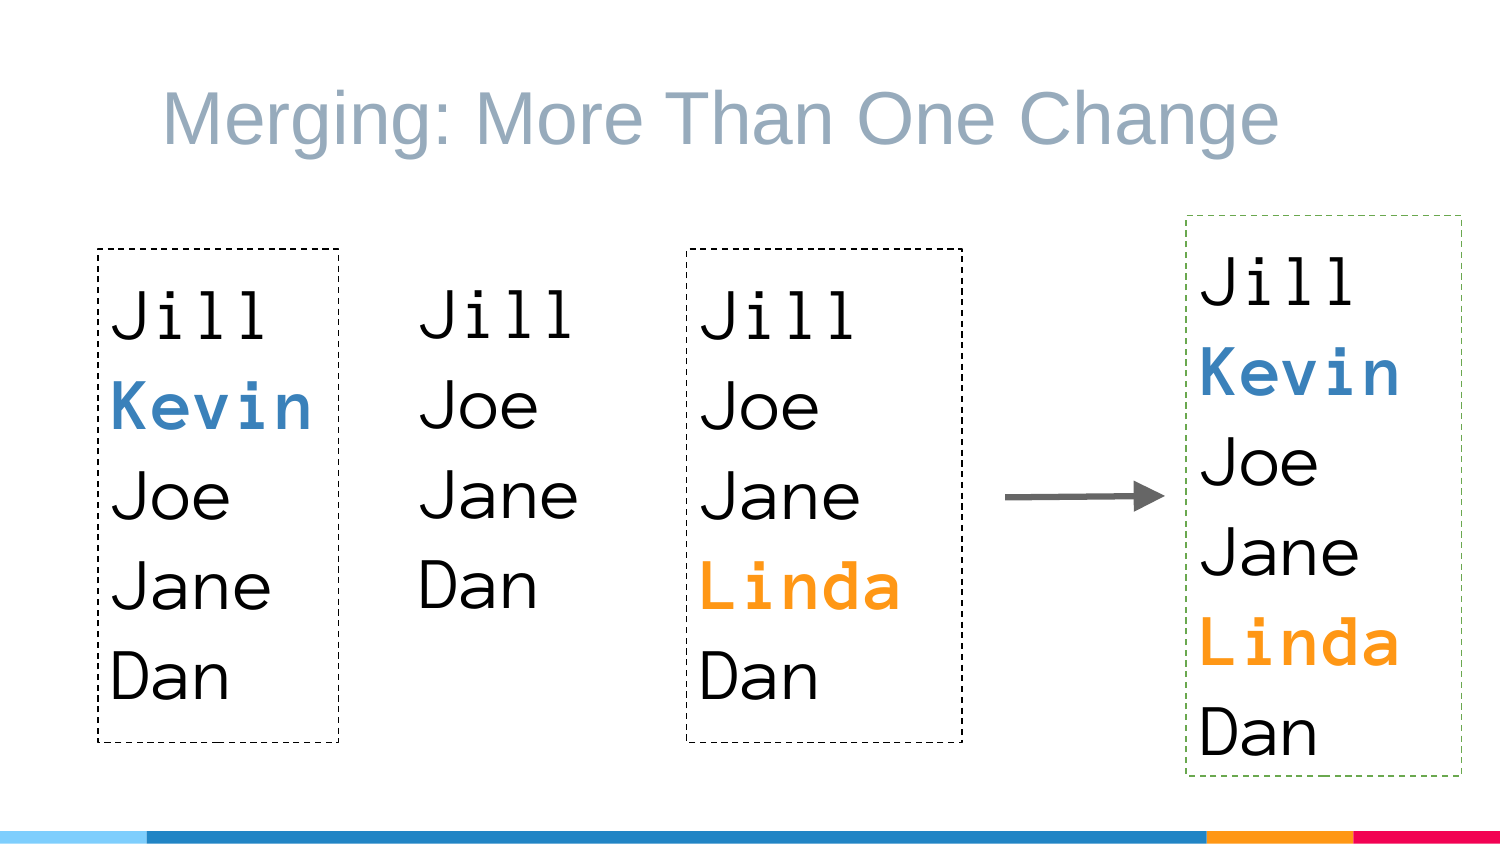

# Merging: More Than One Change
Jill
Kevin
Joe
Jane
Linda
Dan
Jill
Joe
Jane
Dan

Jill
Kevin
Joe
Jane
Dan
Jill
Joe
Jane
Linda
Dan